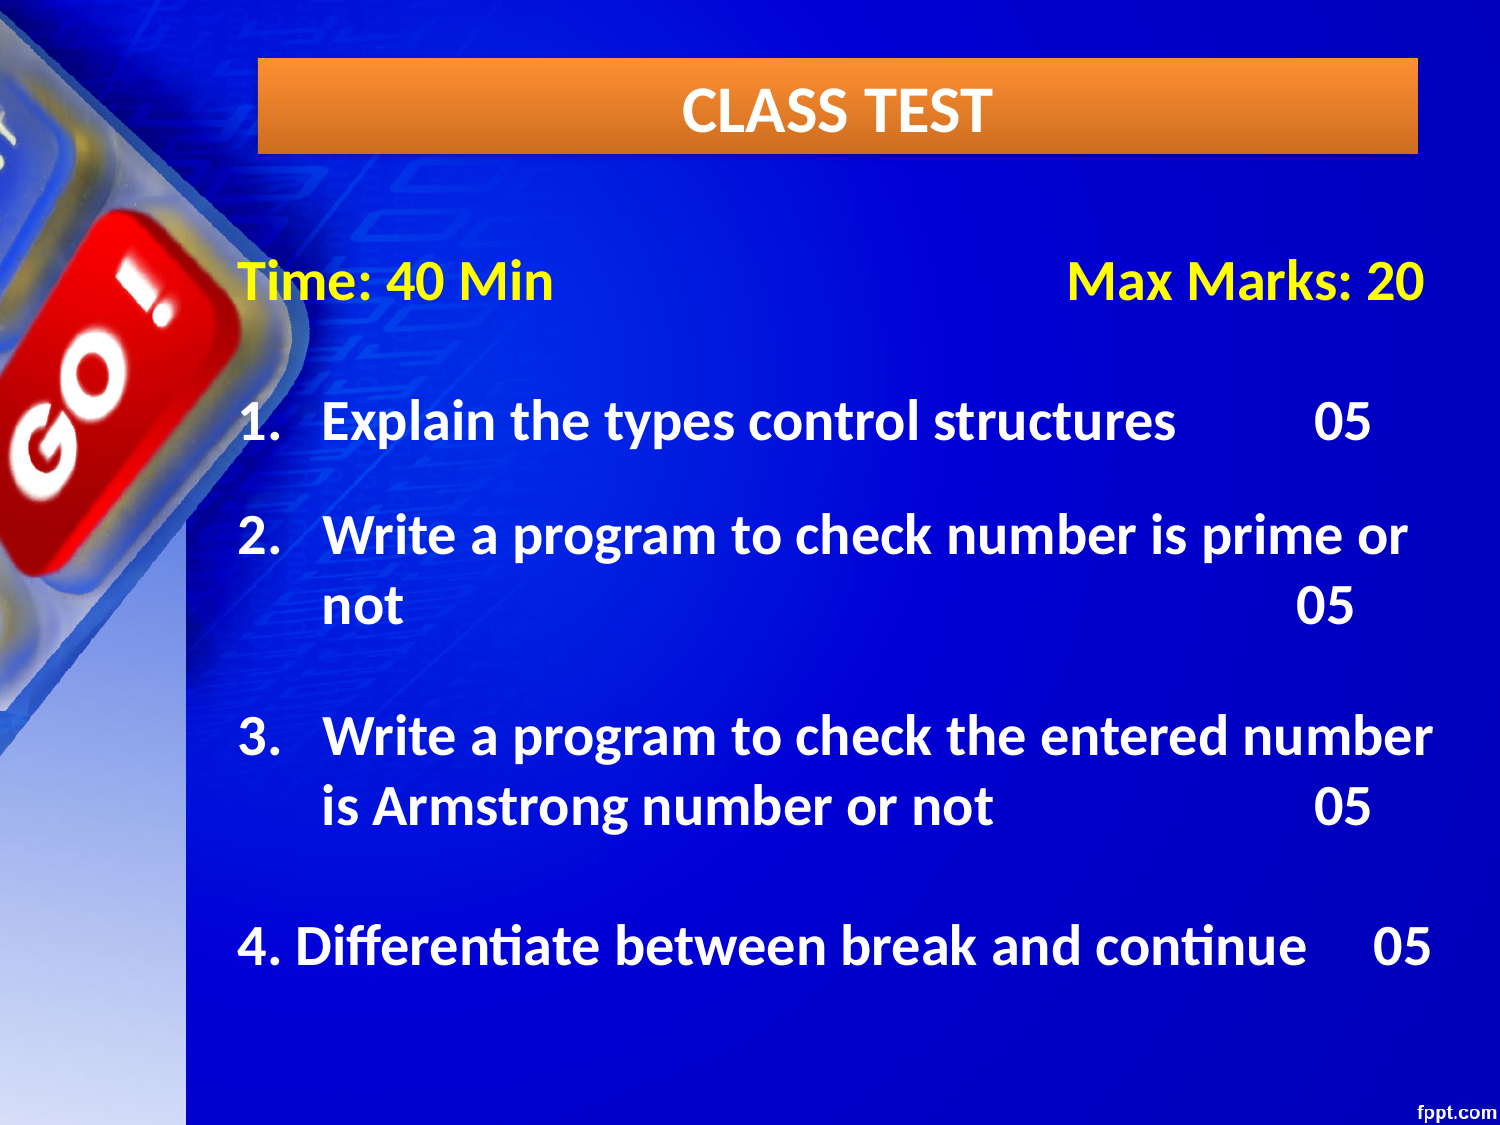

CLASS TEST
Time: 40 Min			      Max Marks: 20

Explain the types control structures	       05

2.   Write a program to check number is prime or not 					                 05

3.   Write a program to check the entered number is Armstrong number or not		       05

4. Differentiate between break and continue     05